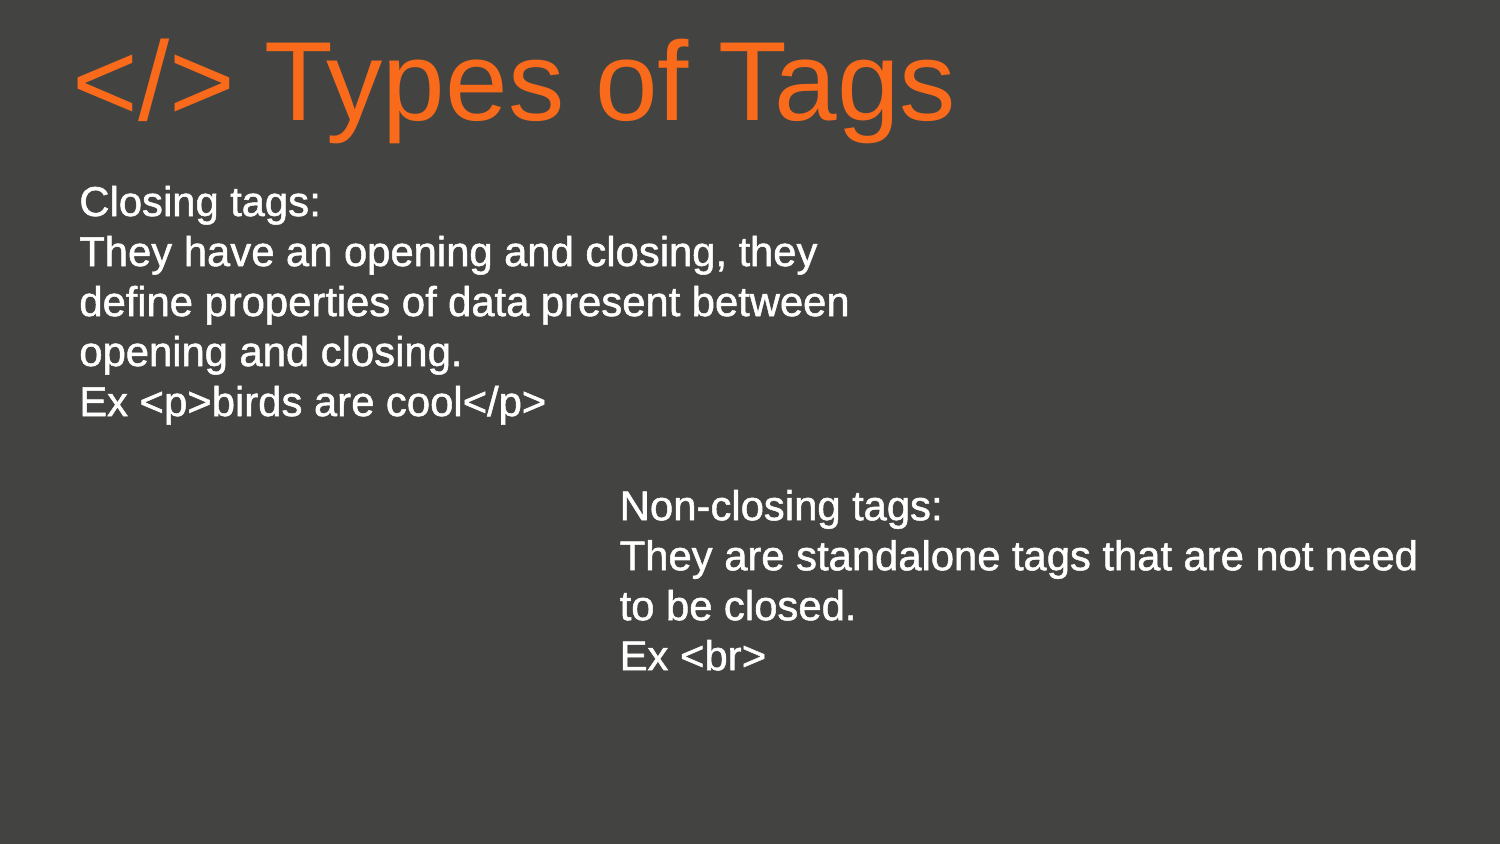

</> Types of Tags
Closing tags:
They have an opening and closing, they define properties of data present between opening and closing.
Ex <p>birds are cool</p>
Non-closing tags:
They are standalone tags that are not need to be closed.
Ex <br>